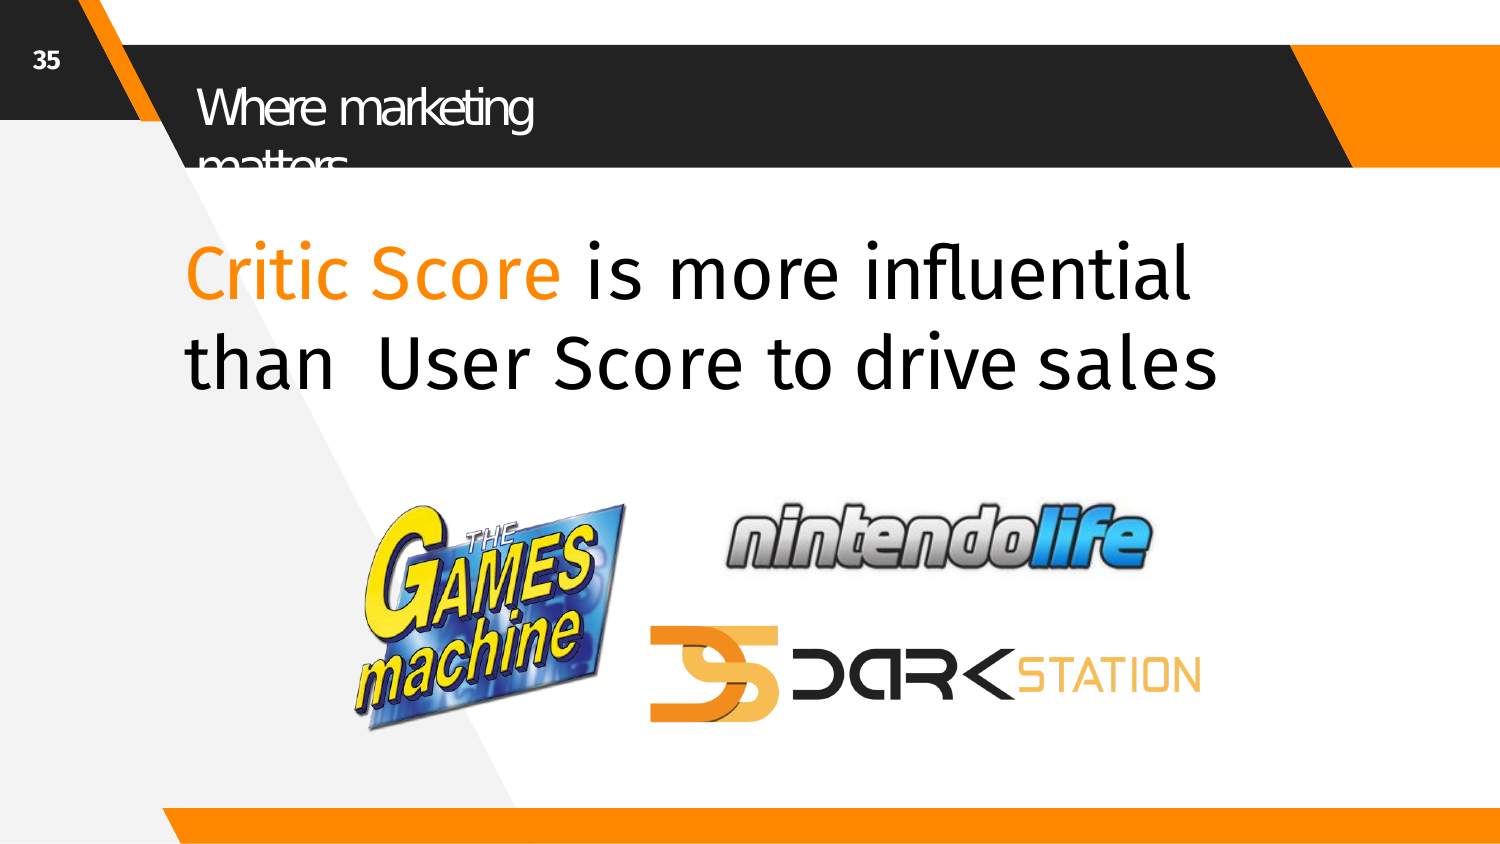

35
Where marketing matters
Critic Score is more influential than  User Score to drive sales